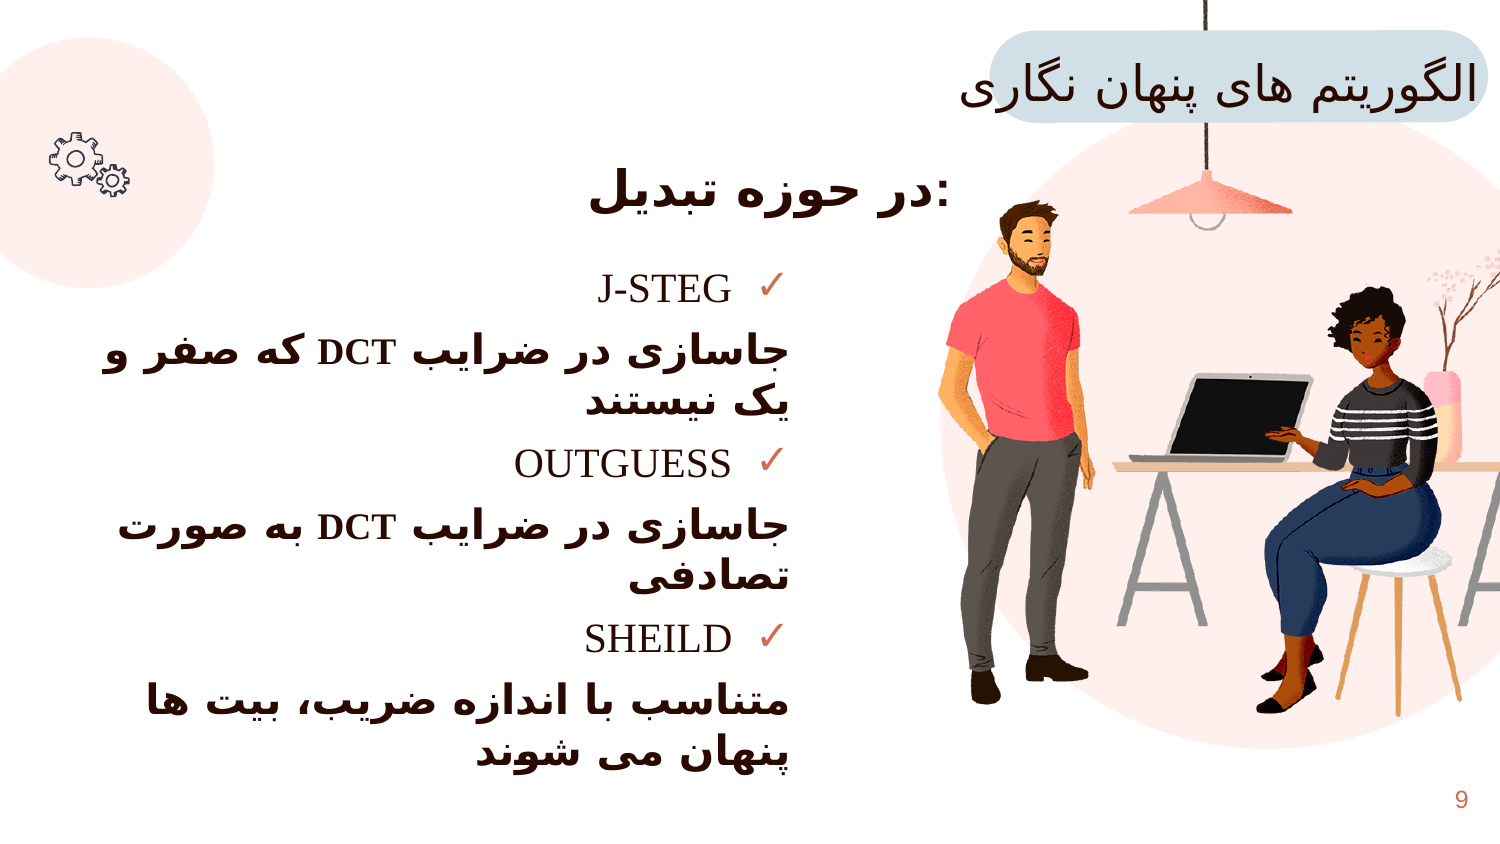

الگوریتم های پنهان نگاری

در حوزه تبدیل:

J-STEG
جاسازی در ضرایب DCT که صفر و یک نیستند
OUTGUESS
جاسازی در ضرایب DCT به صورت تصادفی
SHEILD
متناسب با اندازه ضریب، بیت ها پنهان می شوند

9